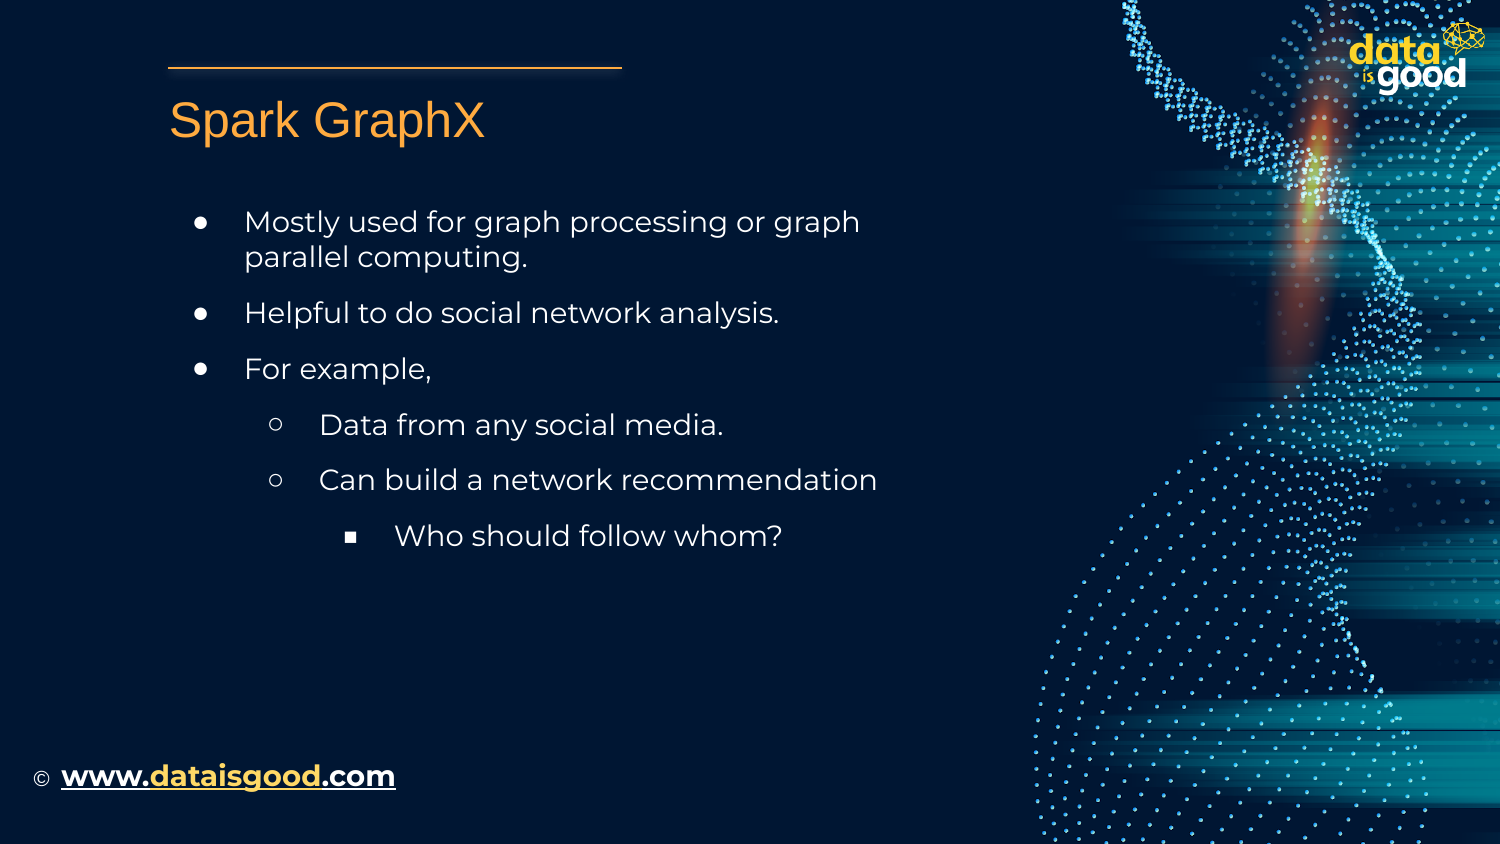

# Spark GraphX
Mostly used for graph processing or graph parallel computing.
Helpful to do social network analysis.
For example,
Data from any social media.
Can build a network recommendation
Who should follow whom?